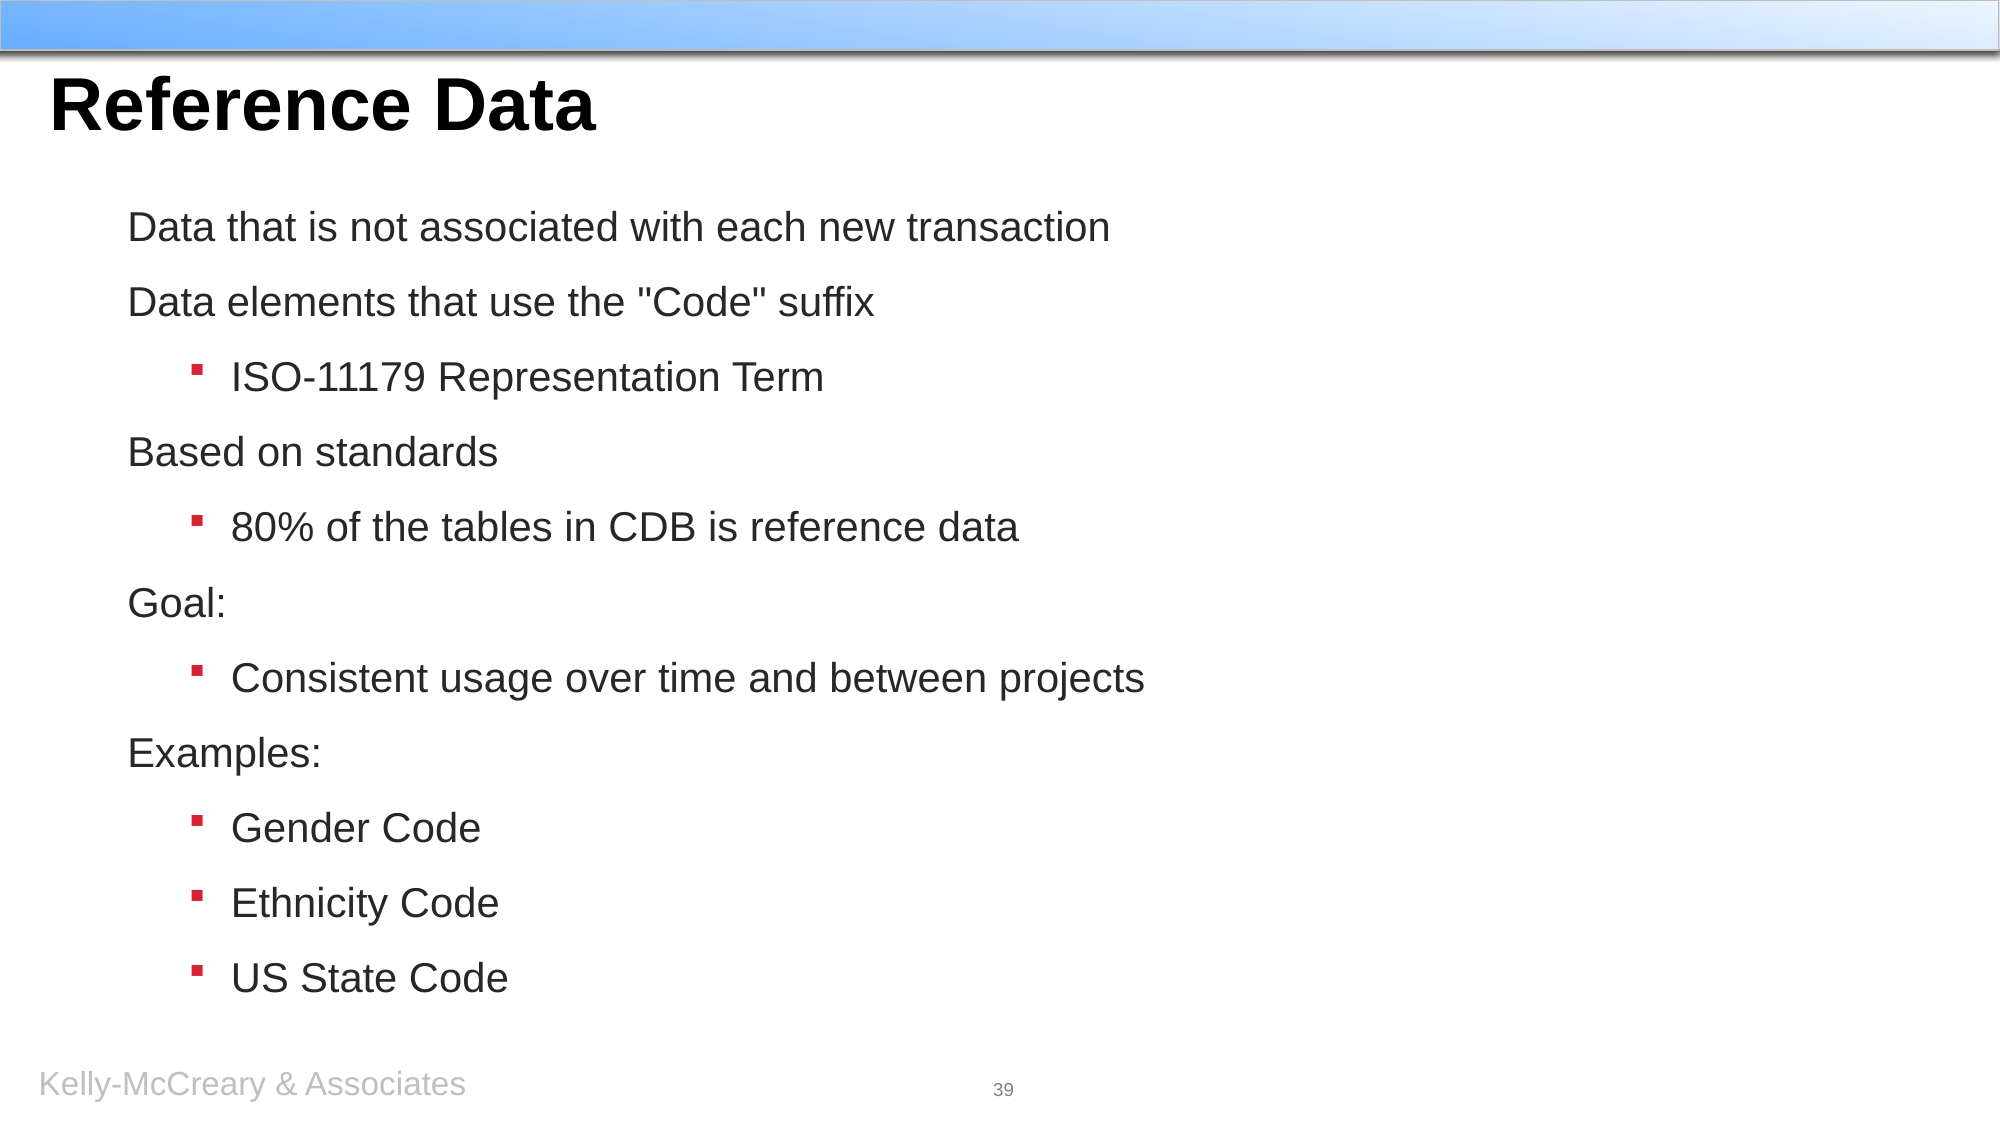

# Reference Data
Data that is not associated with each new transaction
Data elements that use the "Code" suffix
ISO-11179 Representation Term
Based on standards
80% of the tables in CDB is reference data
Goal:
Consistent usage over time and between projects
Examples:
Gender Code
Ethnicity Code
US State Code